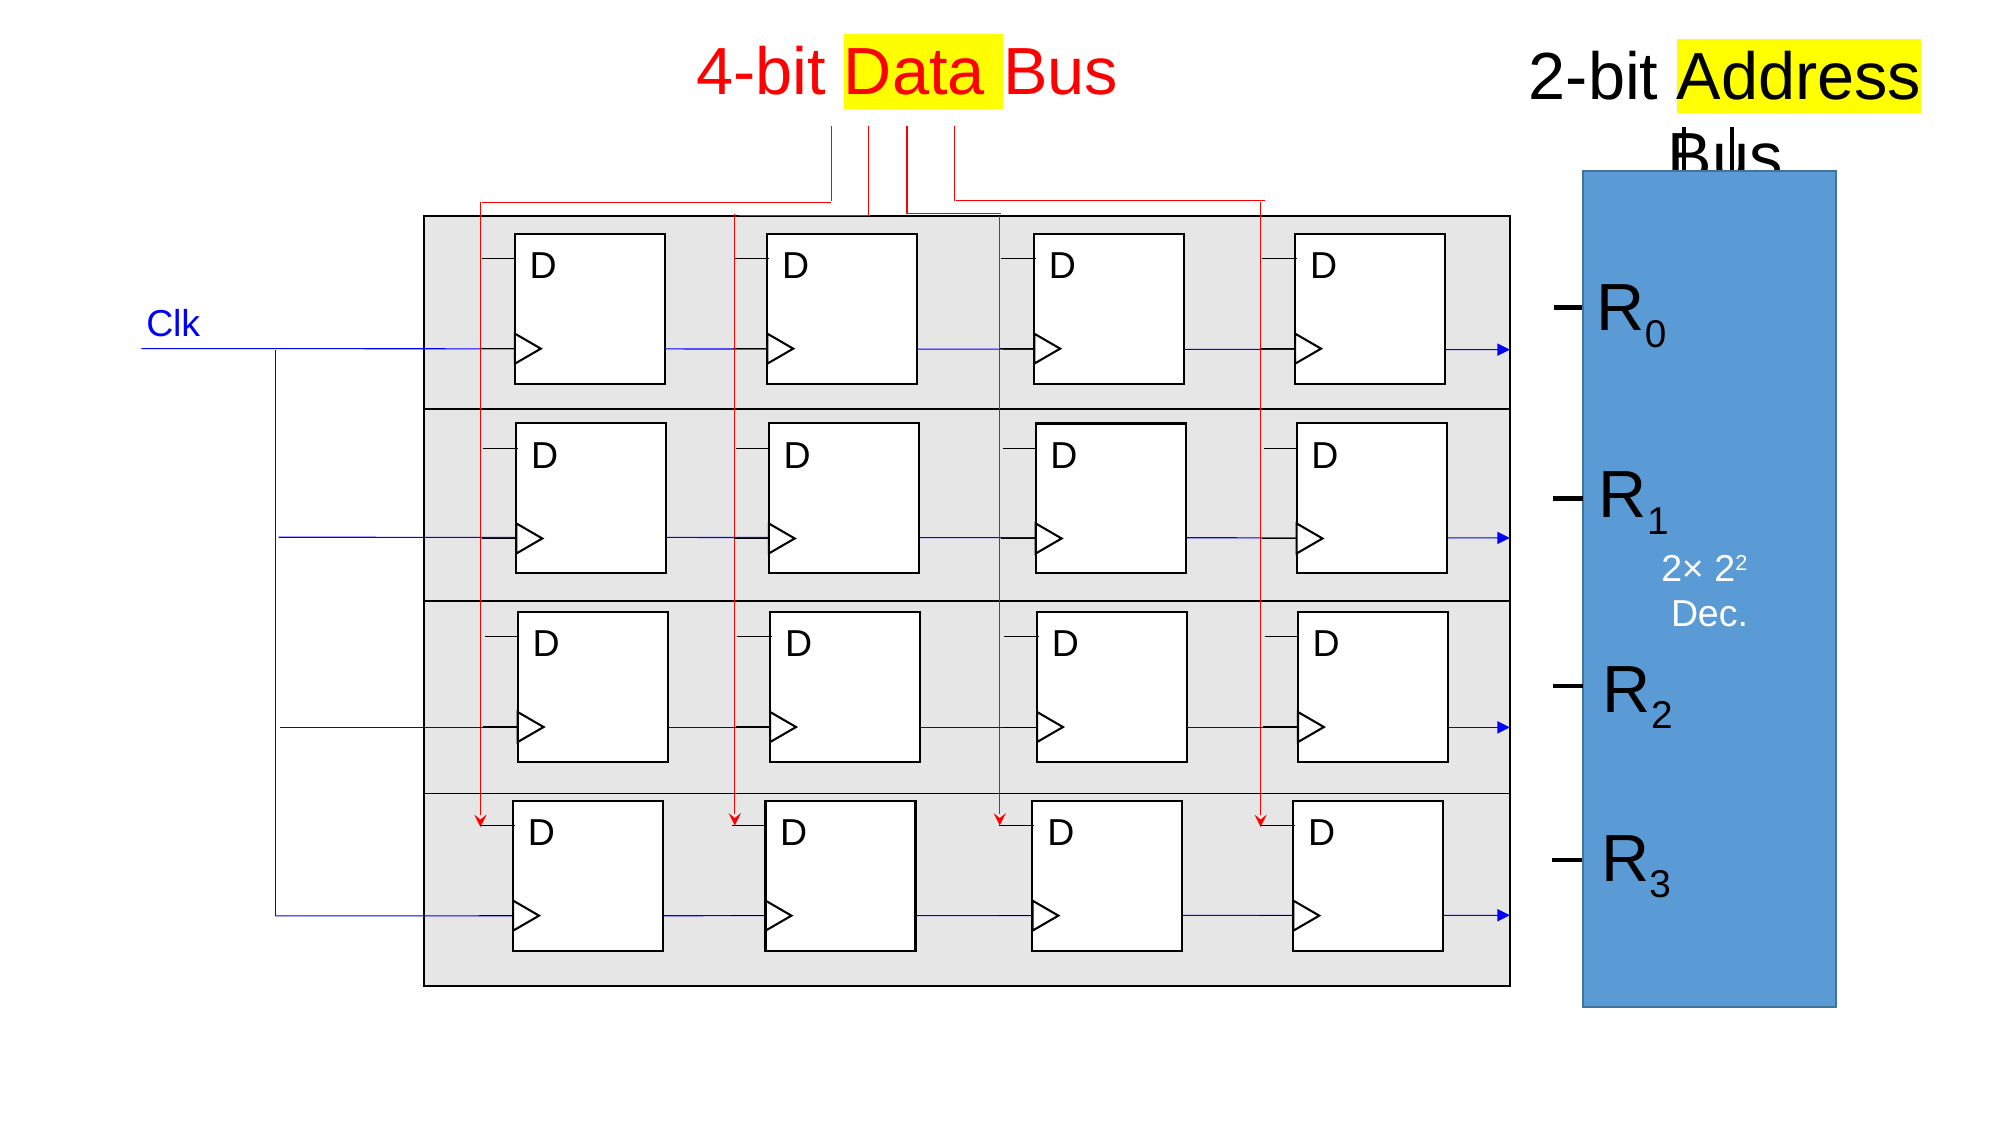

4-bit Data Bus
2-bit Address Bus
2× 22
Dec.
|  |  |  |  |
| --- | --- | --- | --- |
|  |  |  |  |
|  |  |  |  |
|  |  |  |  |
D

D

D

D

R0
Clk
D

D

D

D

R1
D

D

D

D

R2
D

D

D

D

R3